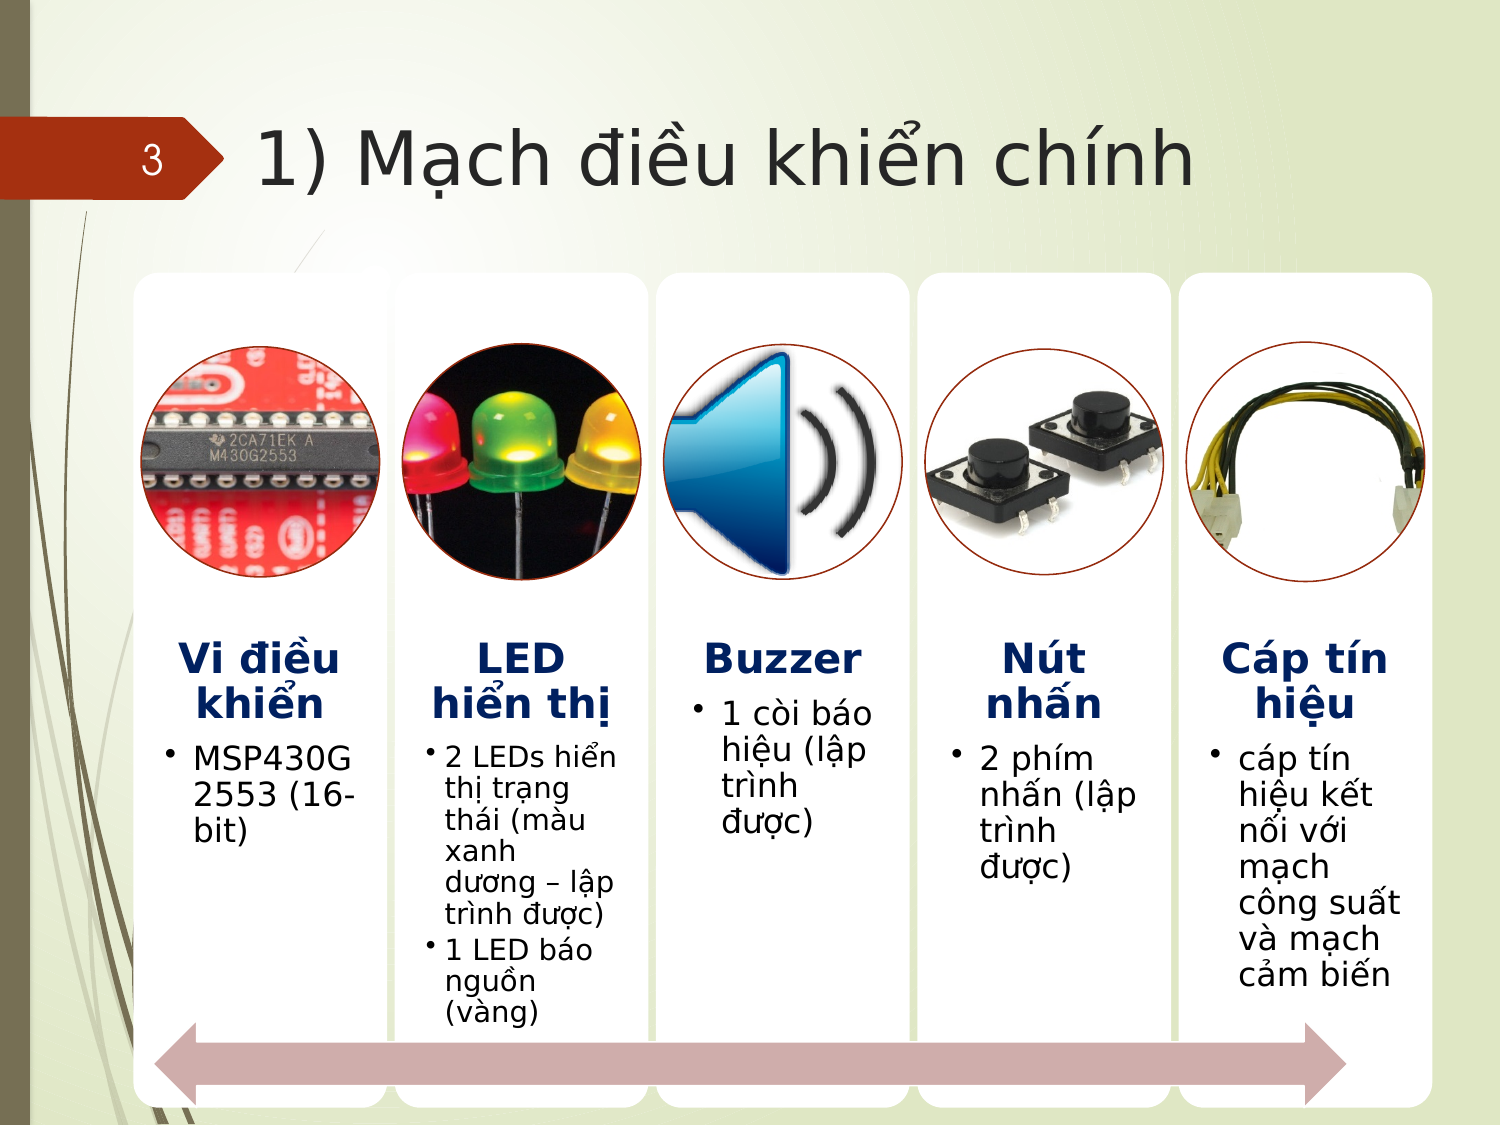

# 1) Mạch điều khiển chính
3
Vi điều khiển
MSP430G2553 (16-bit)
LED hiển thị
2 LEDs hiển thị trạng thái (màu xanh dương – lập trình được)
1 LED báo nguồn (vàng)
Buzzer
1 còi báo hiệu (lập trình được)
Nút nhấn
2 phím nhấn (lập trình được)
Cáp tín hiệu
cáp tín hiệu kết nối với mạch công suất và mạch cảm biến